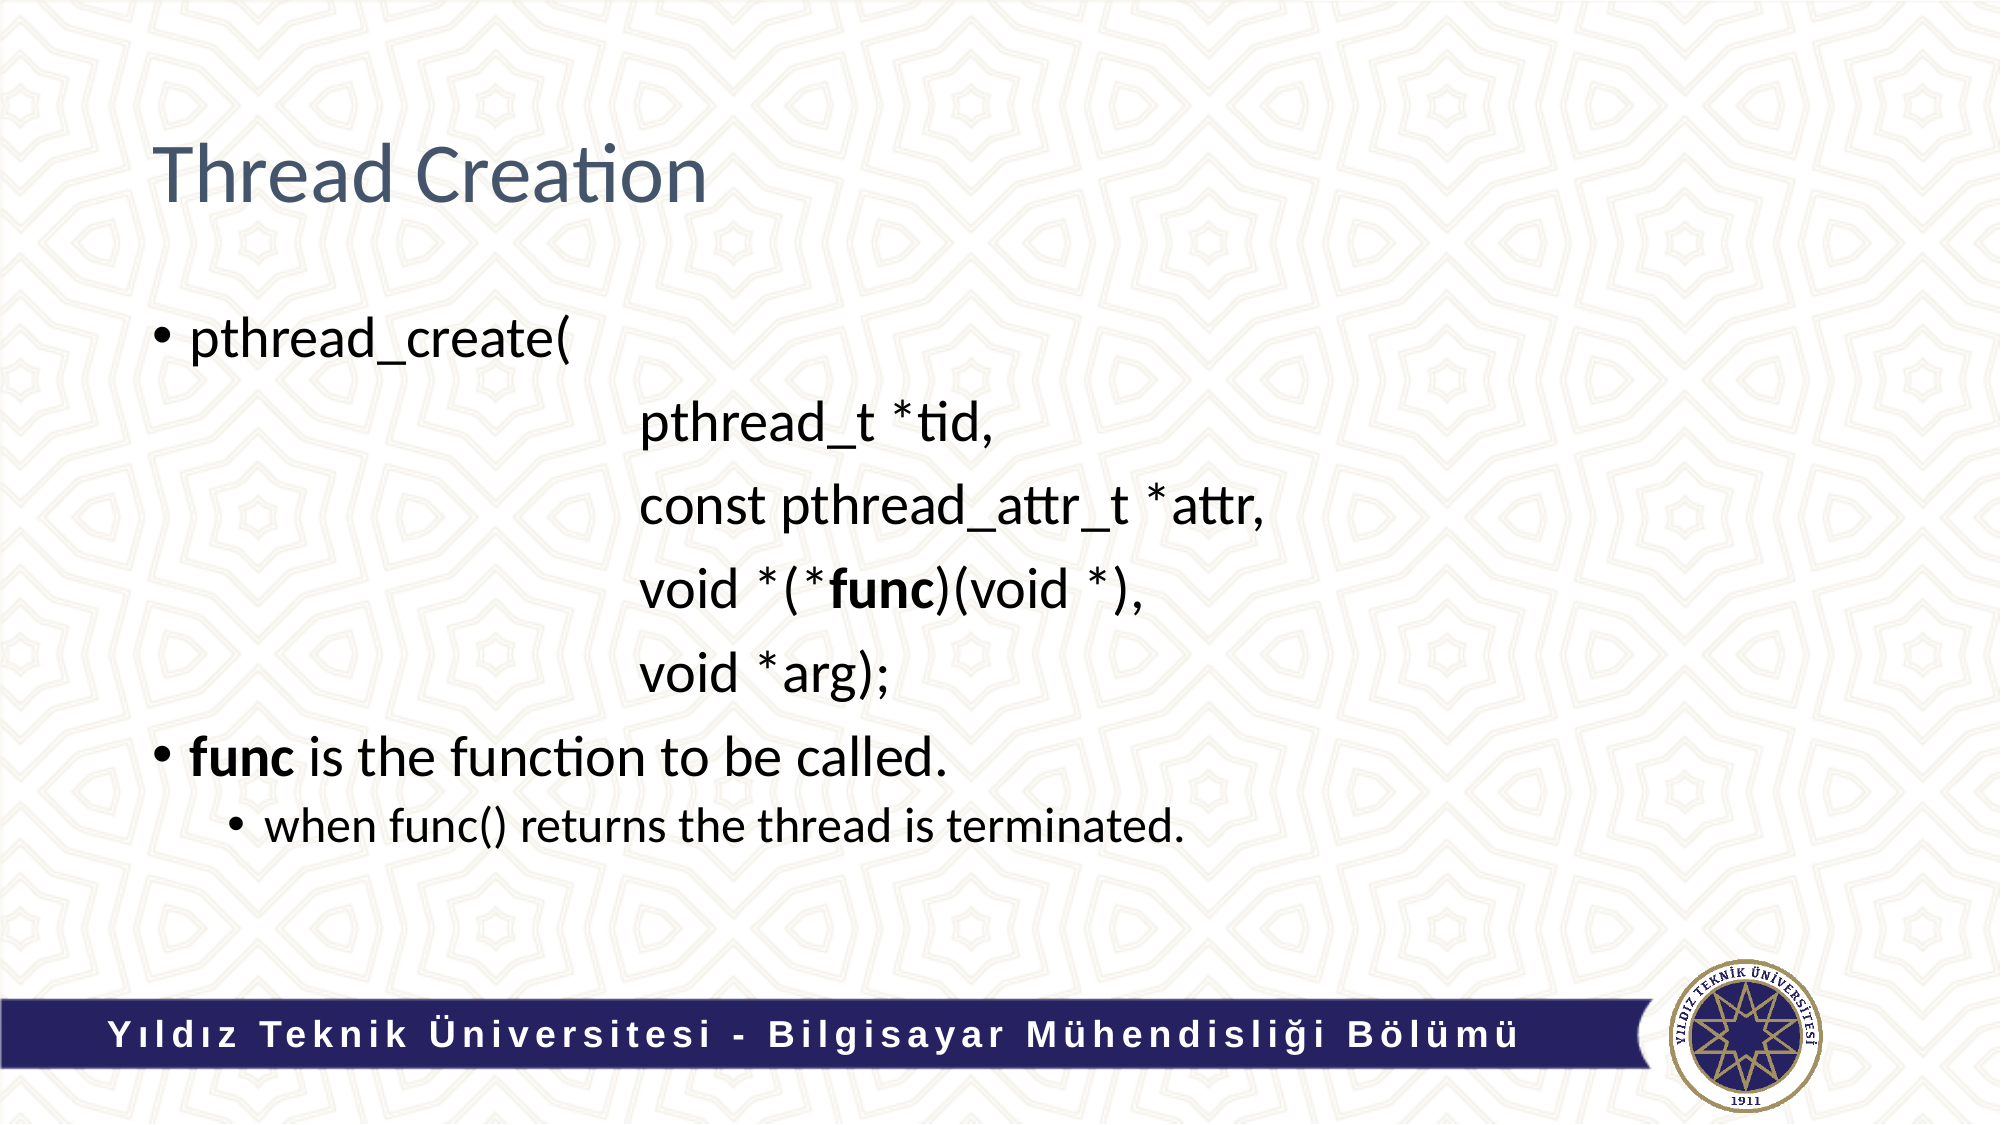

# Thread Creation
pthread_create(
				pthread_t *tid,
				const pthread_attr_t *attr,
				void *(*func)(void *),
				void *arg);
func is the function to be called.
when func() returns the thread is terminated.

Yıldız Teknik Üniversitesi - Bilgisayar Mühendisliği Bölümü